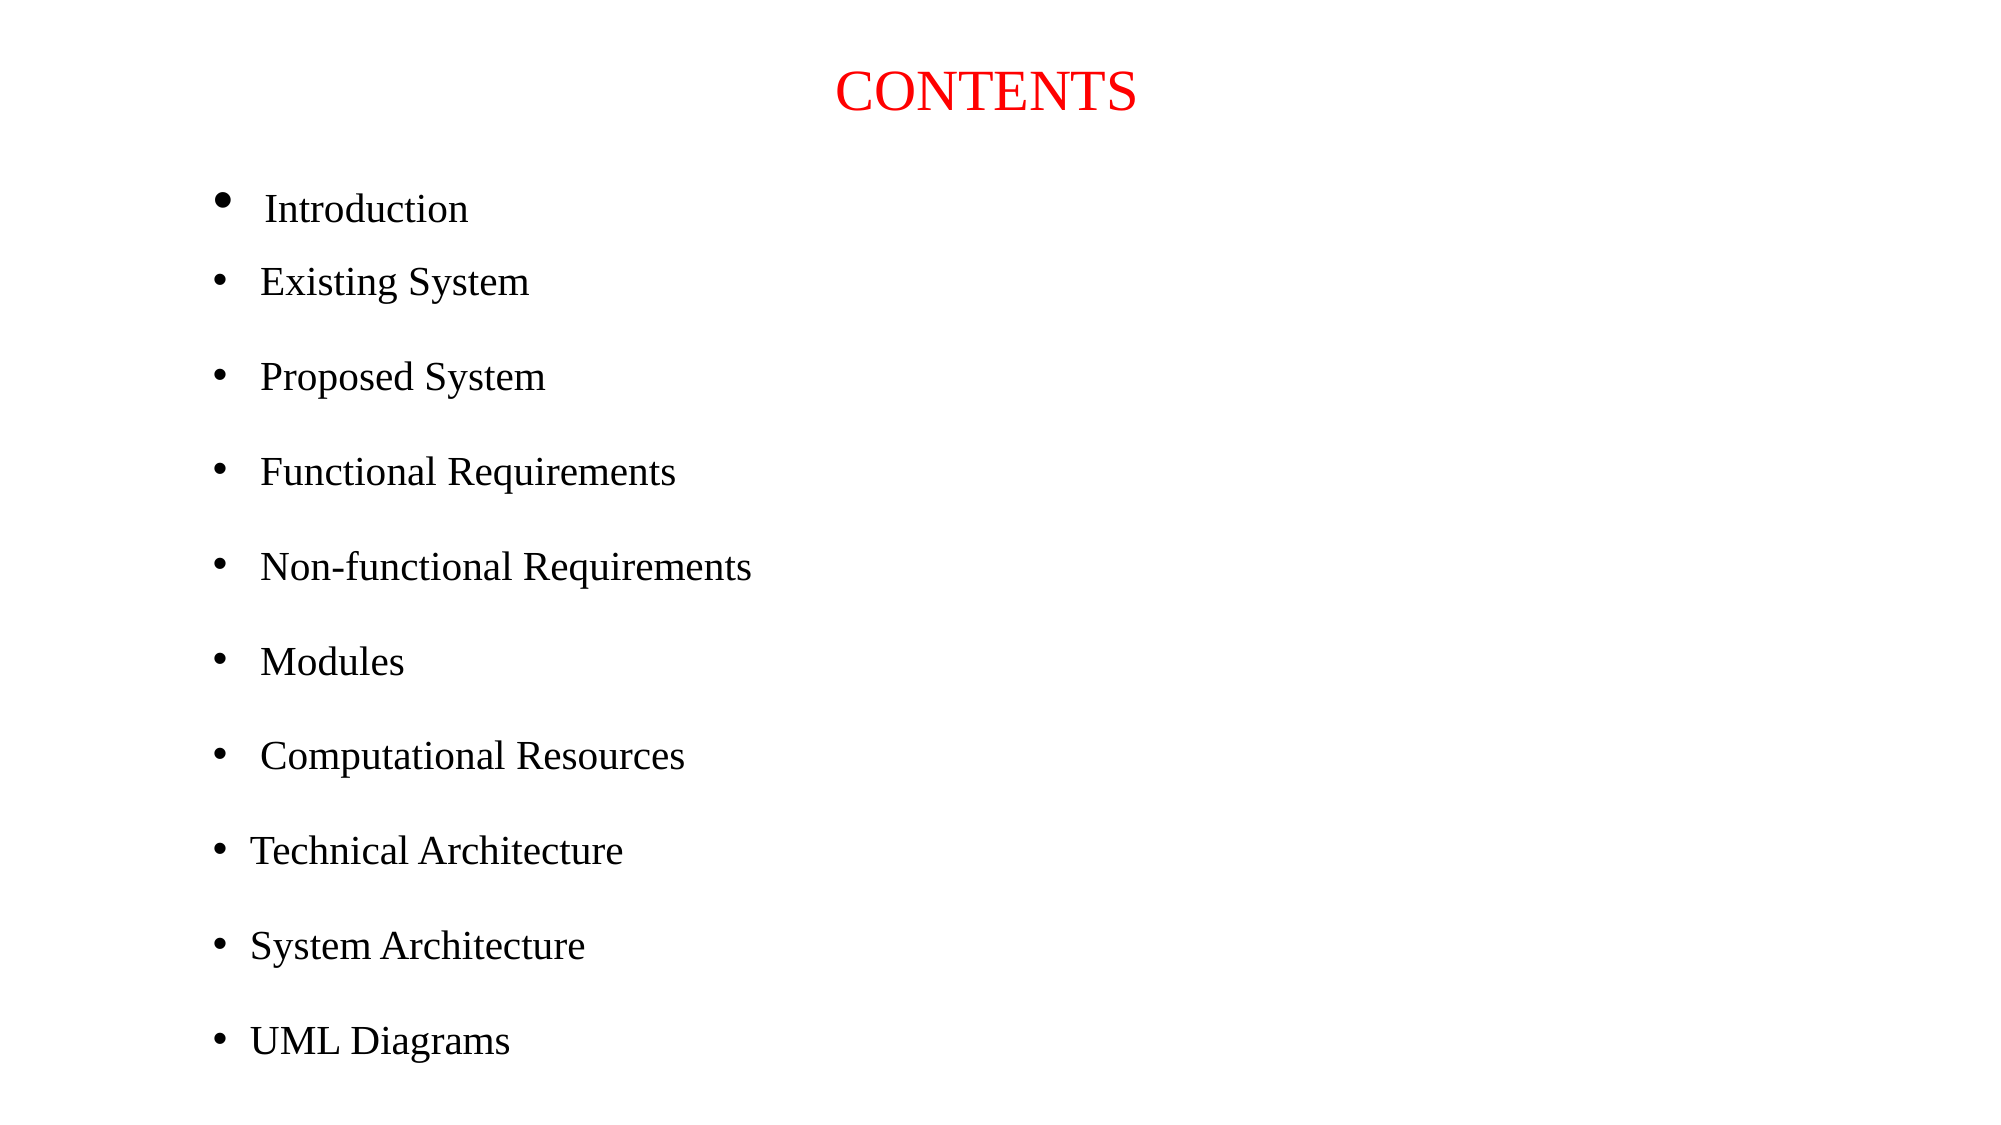

# CONTENTS
 Introduction
 Existing System
 Proposed System
 Functional Requirements
 Non-functional Requirements
 Modules
 Computational Resources
Technical Architecture
System Architecture
UML Diagrams